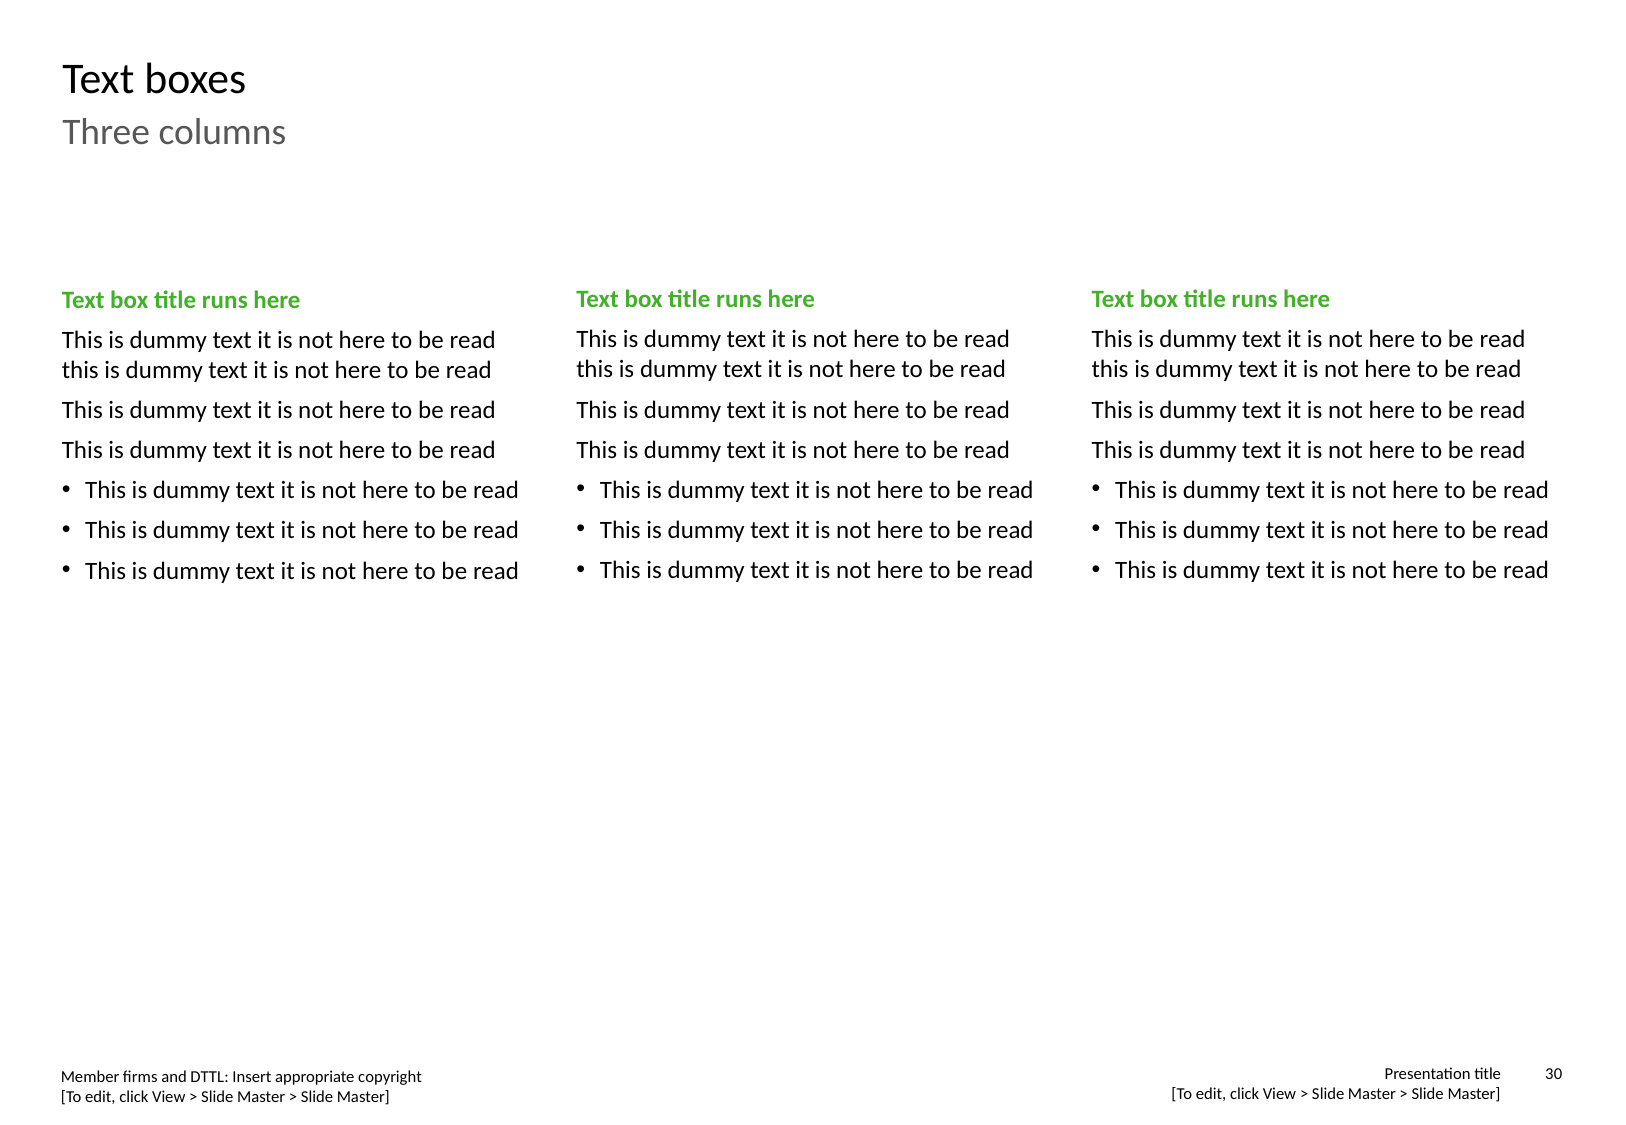

# Text boxes
Three columns
Text box title runs here
This is dummy text it is not here to be read this is dummy text it is not here to be read
This is dummy text it is not here to be read
This is dummy text it is not here to be read
This is dummy text it is not here to be read
This is dummy text it is not here to be read
This is dummy text it is not here to be read

Text box title runs here
This is dummy text it is not here to be read this is dummy text it is not here to be read
This is dummy text it is not here to be read
This is dummy text it is not here to be read
This is dummy text it is not here to be read
This is dummy text it is not here to be read
This is dummy text it is not here to be read

Text box title runs here
This is dummy text it is not here to be read this is dummy text it is not here to be read
This is dummy text it is not here to be read
This is dummy text it is not here to be read
This is dummy text it is not here to be read
This is dummy text it is not here to be read
This is dummy text it is not here to be read